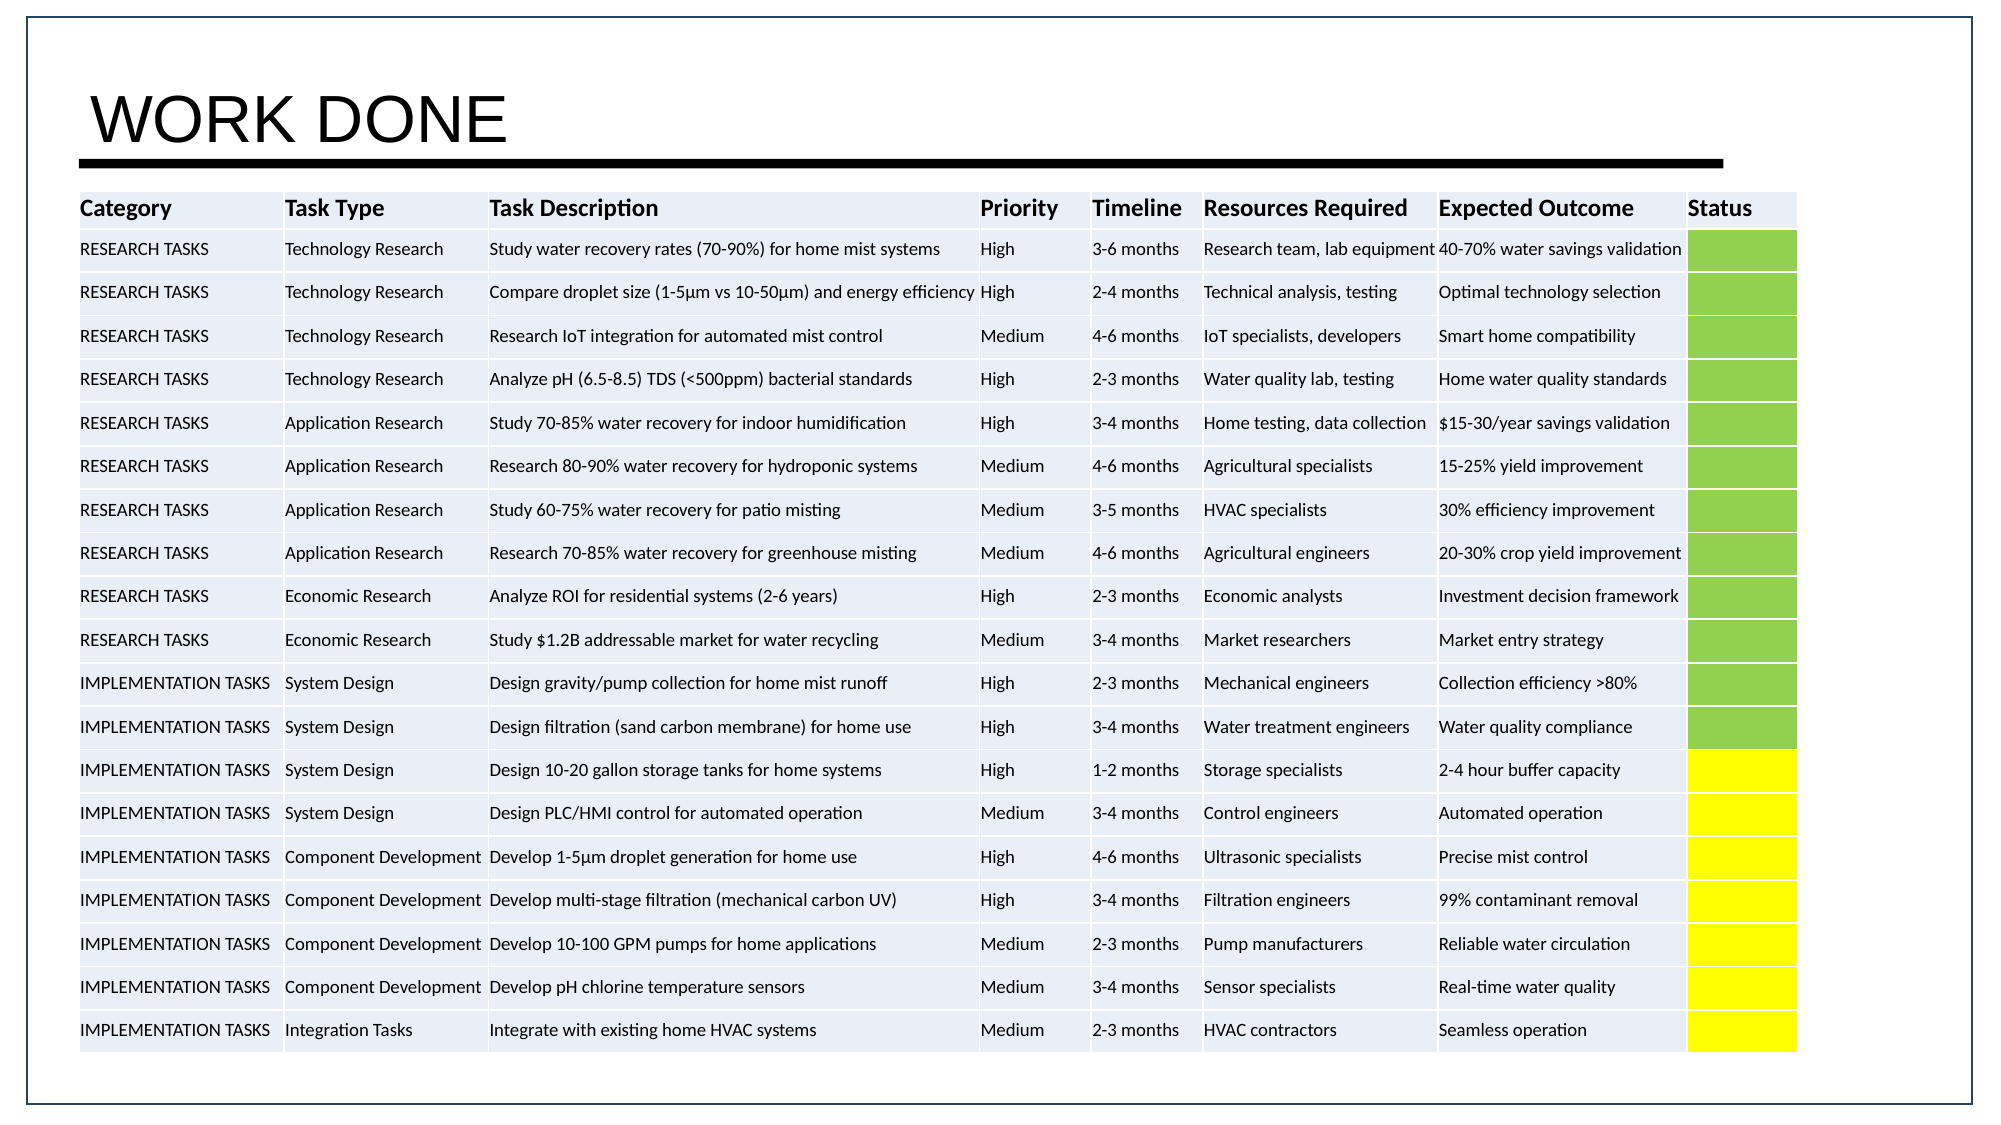

WORK DONE

| Category | Task Type | Task Description | Priority | Timeline | Resources Required | Expected Outcome | Status |
| --- | --- | --- | --- | --- | --- | --- | --- |
| RESEARCH TASKS | Technology Research | Study water recovery rates (70-90%) for home mist systems | High | 3-6 months | Research team, lab equipment | 40-70% water savings validation |  |
| RESEARCH TASKS | Technology Research | Compare droplet size (1-5μm vs 10-50μm) and energy efficiency | High | 2-4 months | Technical analysis, testing | Optimal technology selection |  |
| RESEARCH TASKS | Technology Research | Research IoT integration for automated mist control | Medium | 4-6 months | IoT specialists, developers | Smart home compatibility |  |
| RESEARCH TASKS | Technology Research | Analyze pH (6.5-8.5) TDS (<500ppm) bacterial standards | High | 2-3 months | Water quality lab, testing | Home water quality standards |  |
| RESEARCH TASKS | Application Research | Study 70-85% water recovery for indoor humidification | High | 3-4 months | Home testing, data collection | $15-30/year savings validation |  |
| RESEARCH TASKS | Application Research | Research 80-90% water recovery for hydroponic systems | Medium | 4-6 months | Agricultural specialists | 15-25% yield improvement |  |
| RESEARCH TASKS | Application Research | Study 60-75% water recovery for patio misting | Medium | 3-5 months | HVAC specialists | 30% efficiency improvement |  |
| RESEARCH TASKS | Application Research | Research 70-85% water recovery for greenhouse misting | Medium | 4-6 months | Agricultural engineers | 20-30% crop yield improvement |  |
| RESEARCH TASKS | Economic Research | Analyze ROI for residential systems (2-6 years) | High | 2-3 months | Economic analysts | Investment decision framework |  |
| RESEARCH TASKS | Economic Research | Study $1.2B addressable market for water recycling | Medium | 3-4 months | Market researchers | Market entry strategy |  |
| IMPLEMENTATION TASKS | System Design | Design gravity/pump collection for home mist runoff | High | 2-3 months | Mechanical engineers | Collection efficiency >80% |  |
| IMPLEMENTATION TASKS | System Design | Design filtration (sand carbon membrane) for home use | High | 3-4 months | Water treatment engineers | Water quality compliance |  |
| IMPLEMENTATION TASKS | System Design | Design 10-20 gallon storage tanks for home systems | High | 1-2 months | Storage specialists | 2-4 hour buffer capacity |  |
| IMPLEMENTATION TASKS | System Design | Design PLC/HMI control for automated operation | Medium | 3-4 months | Control engineers | Automated operation |  |
| IMPLEMENTATION TASKS | Component Development | Develop 1-5μm droplet generation for home use | High | 4-6 months | Ultrasonic specialists | Precise mist control |  |
| IMPLEMENTATION TASKS | Component Development | Develop multi-stage filtration (mechanical carbon UV) | High | 3-4 months | Filtration engineers | 99% contaminant removal |  |
| IMPLEMENTATION TASKS | Component Development | Develop 10-100 GPM pumps for home applications | Medium | 2-3 months | Pump manufacturers | Reliable water circulation |  |
| IMPLEMENTATION TASKS | Component Development | Develop pH chlorine temperature sensors | Medium | 3-4 months | Sensor specialists | Real-time water quality |  |
| IMPLEMENTATION TASKS | Integration Tasks | Integrate with existing home HVAC systems | Medium | 2-3 months | HVAC contractors | Seamless operation |  |

Center for Emerging Technology for Sustainable Development
16